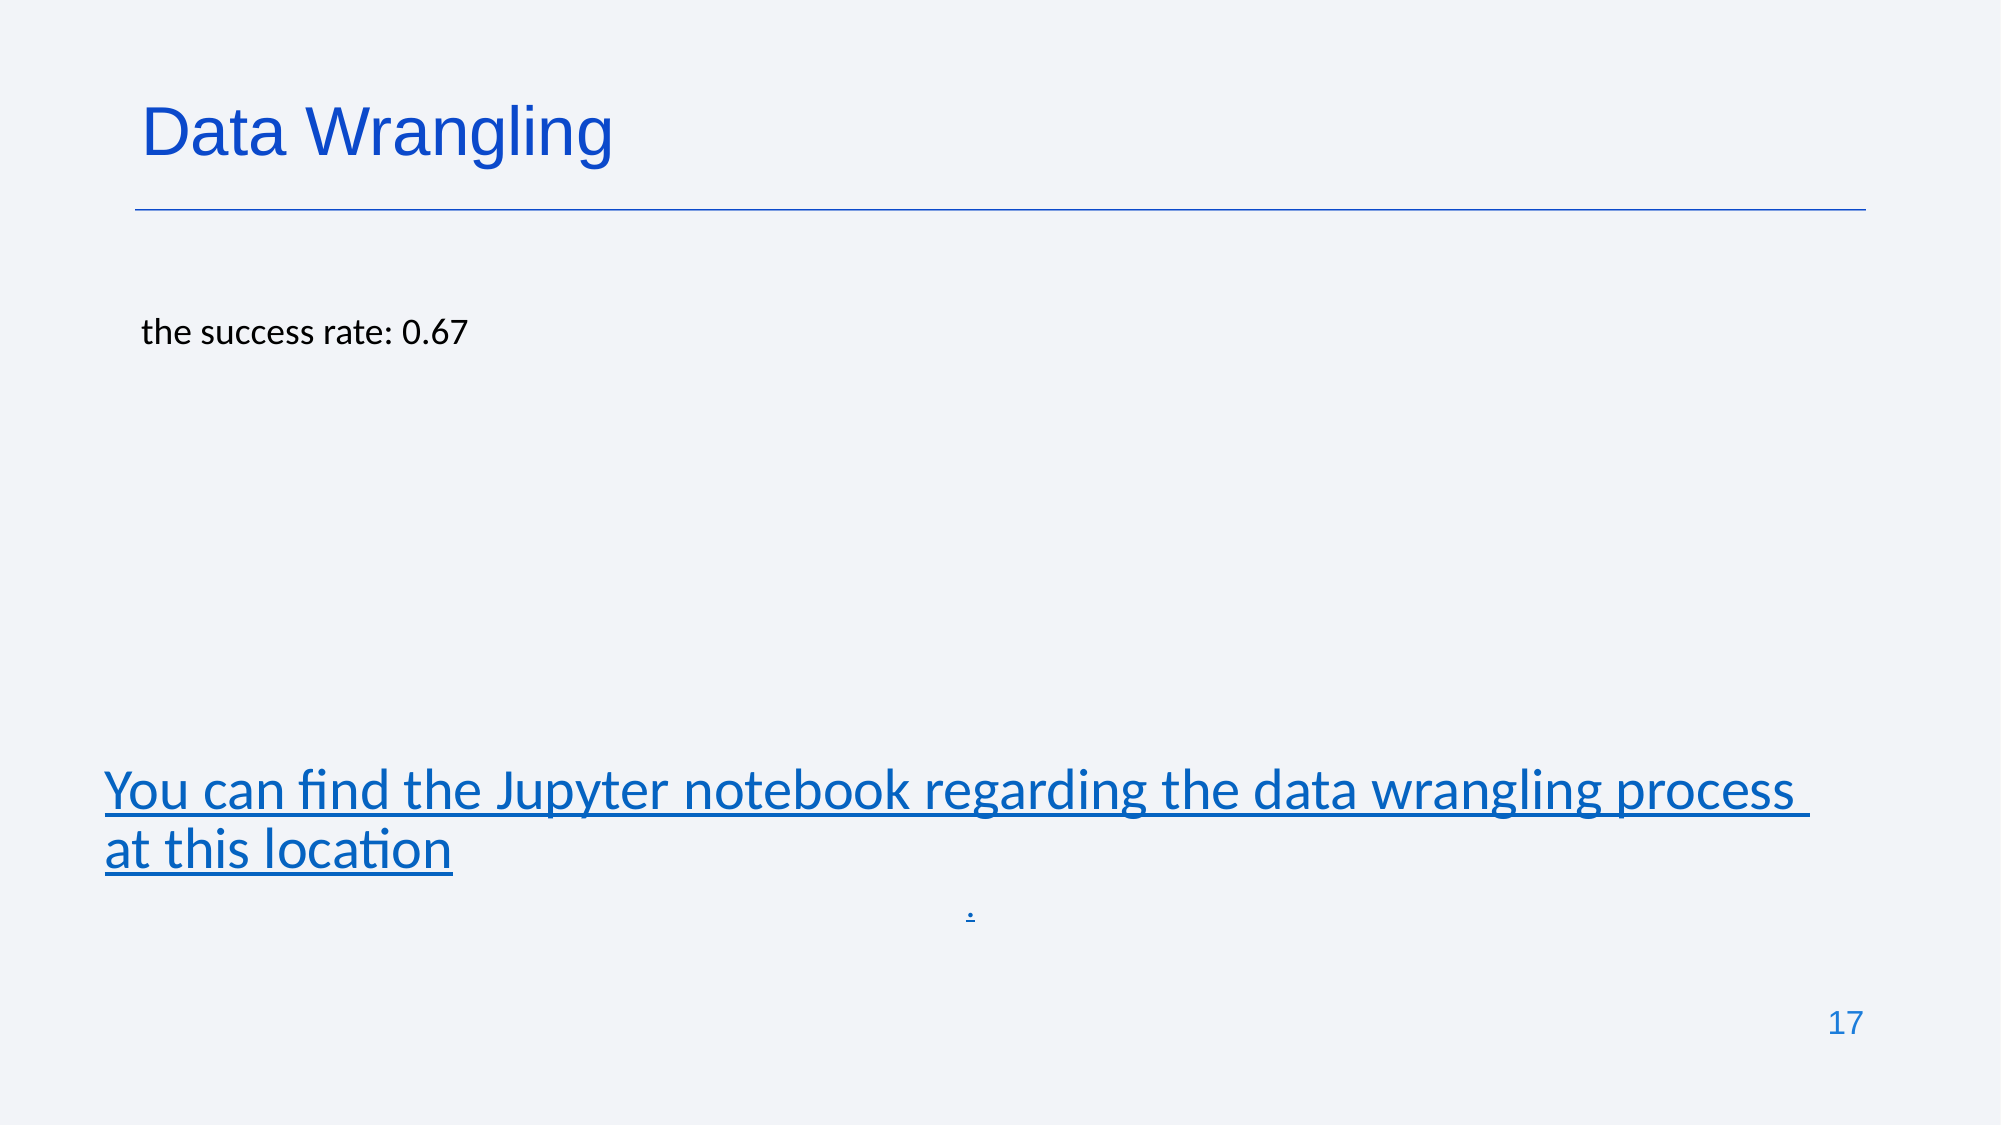

Data Wrangling
the success rate: 0.67

You can find the Jupyter notebook regarding the data wrangling process at this location.
17